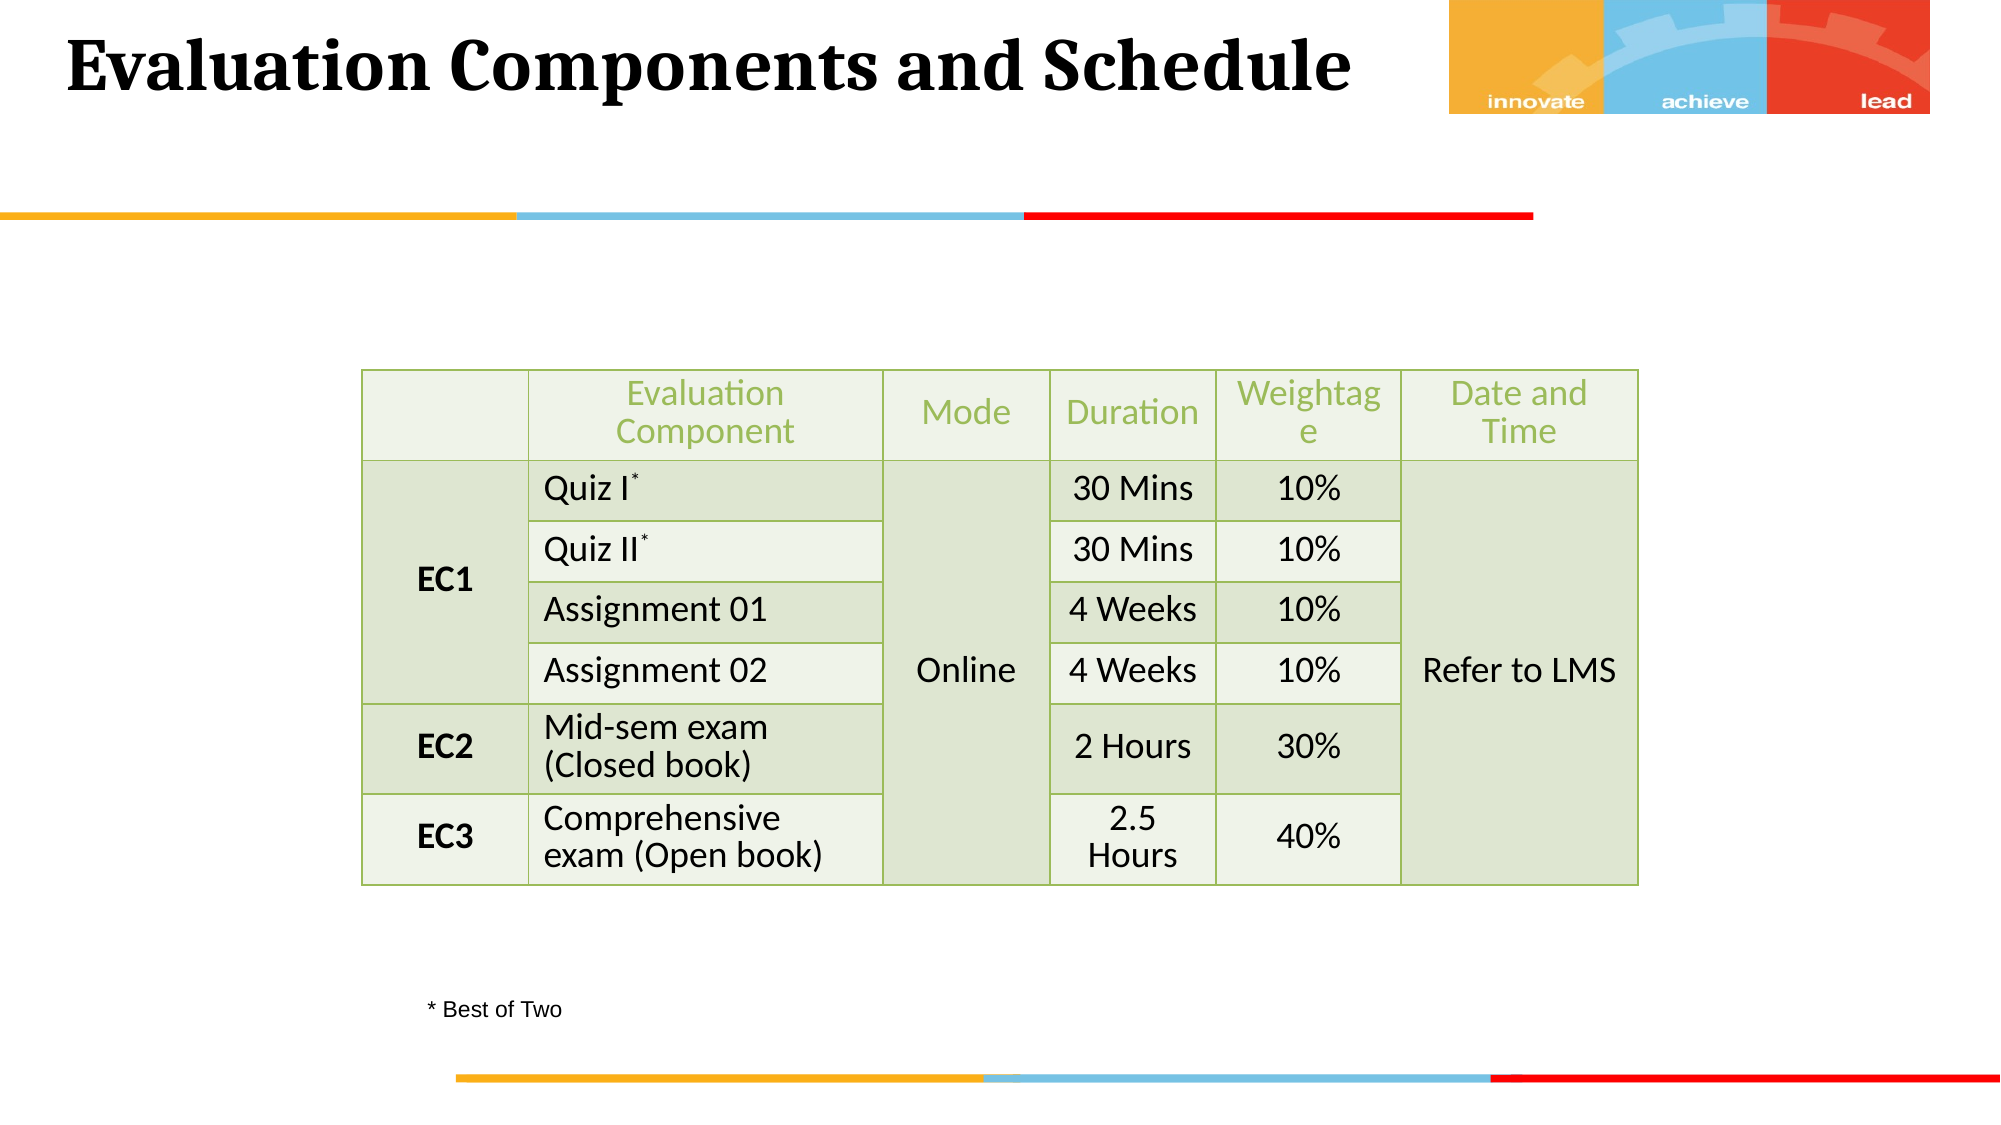

# Evaluation Components and Schedule
|  | Evaluation Component | Mode | Duration | Weightage | Date and Time |
| --- | --- | --- | --- | --- | --- |
| EC1 | Quiz I\* | Online | 30 Mins | 10% | Refer to LMS |
|  | Quiz II\* |  | 30 Mins | 10% |  |
|  | Assignment 01 |  | 4 Weeks | 10% |  |
|  | Assignment 02 |  | 4 Weeks | 10% |  |
| EC2 | Mid-sem exam (Closed book) |  | 2 Hours | 30% |  |
| EC3 | Comprehensive exam (Open book) |  | 2.5 Hours | 40% |  |
* Best of Two